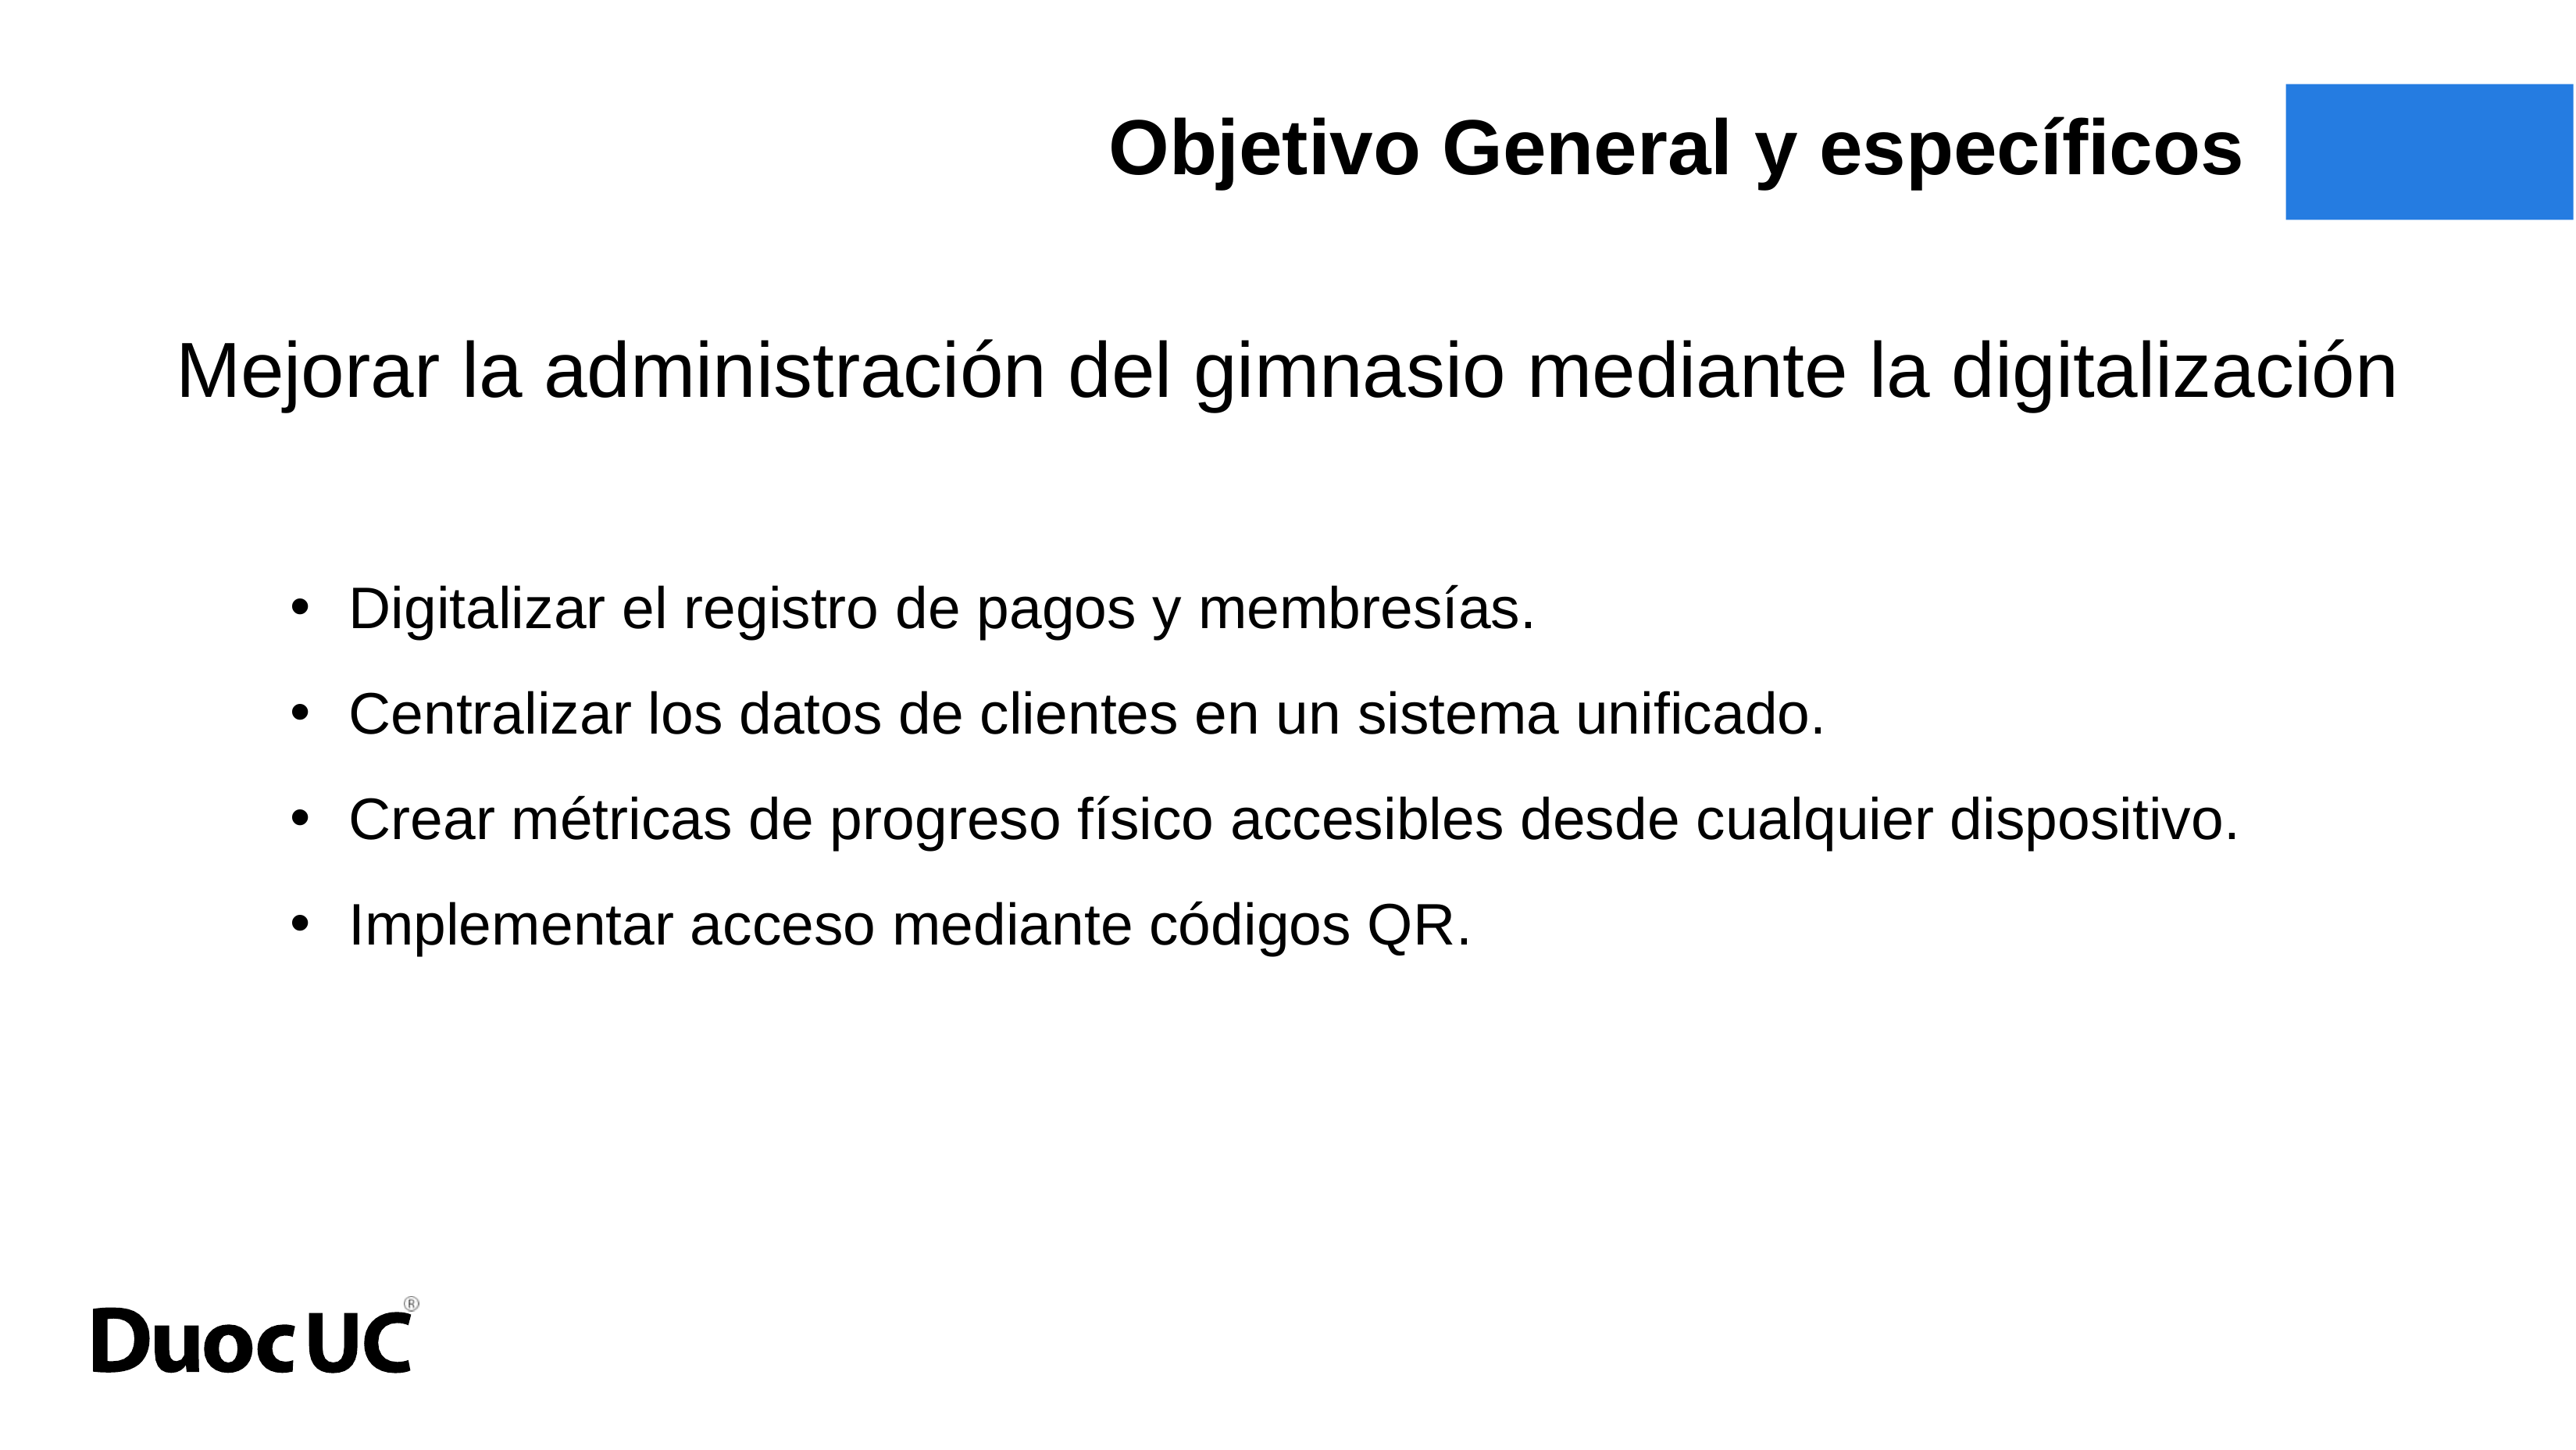

Objetivo General y específicos
Mejorar la administración del gimnasio mediante la digitalización
Digitalizar el registro de pagos y membresías.
Centralizar los datos de clientes en un sistema unificado.
Crear métricas de progreso físico accesibles desde cualquier dispositivo.
Implementar acceso mediante códigos QR.